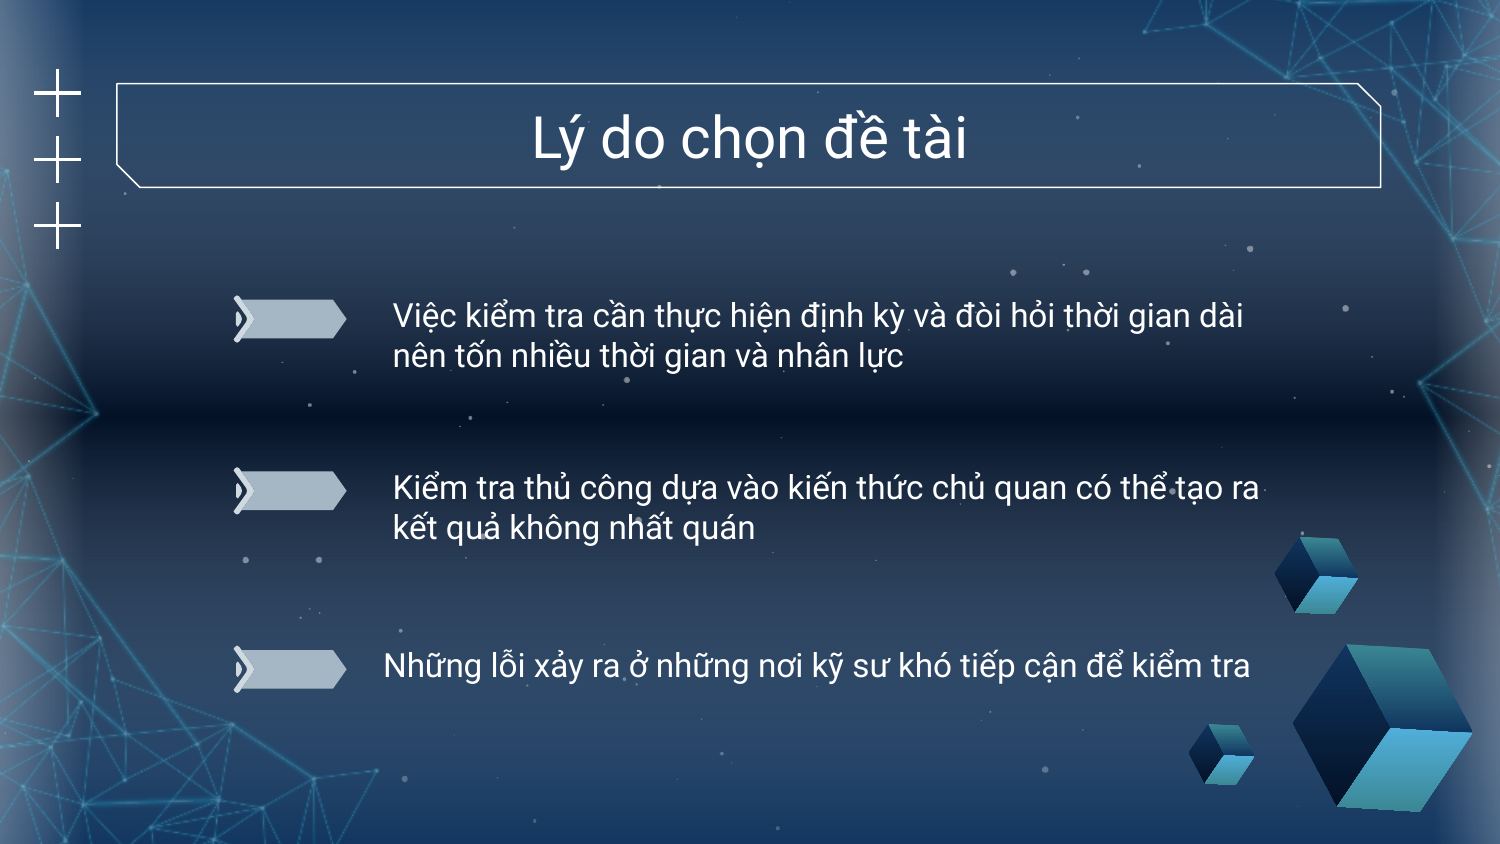

# Lý do chọn đề tài
Việc kiểm tra cần thực hiện định kỳ và đòi hỏi thời gian dài nên tốn nhiều thời gian và nhân lực

Kiểm tra thủ công dựa vào kiến thức chủ quan có thể tạo ra kết quả không nhất quán

Những lỗi xảy ra ở những nơi kỹ sư khó tiếp cận để kiểm tra